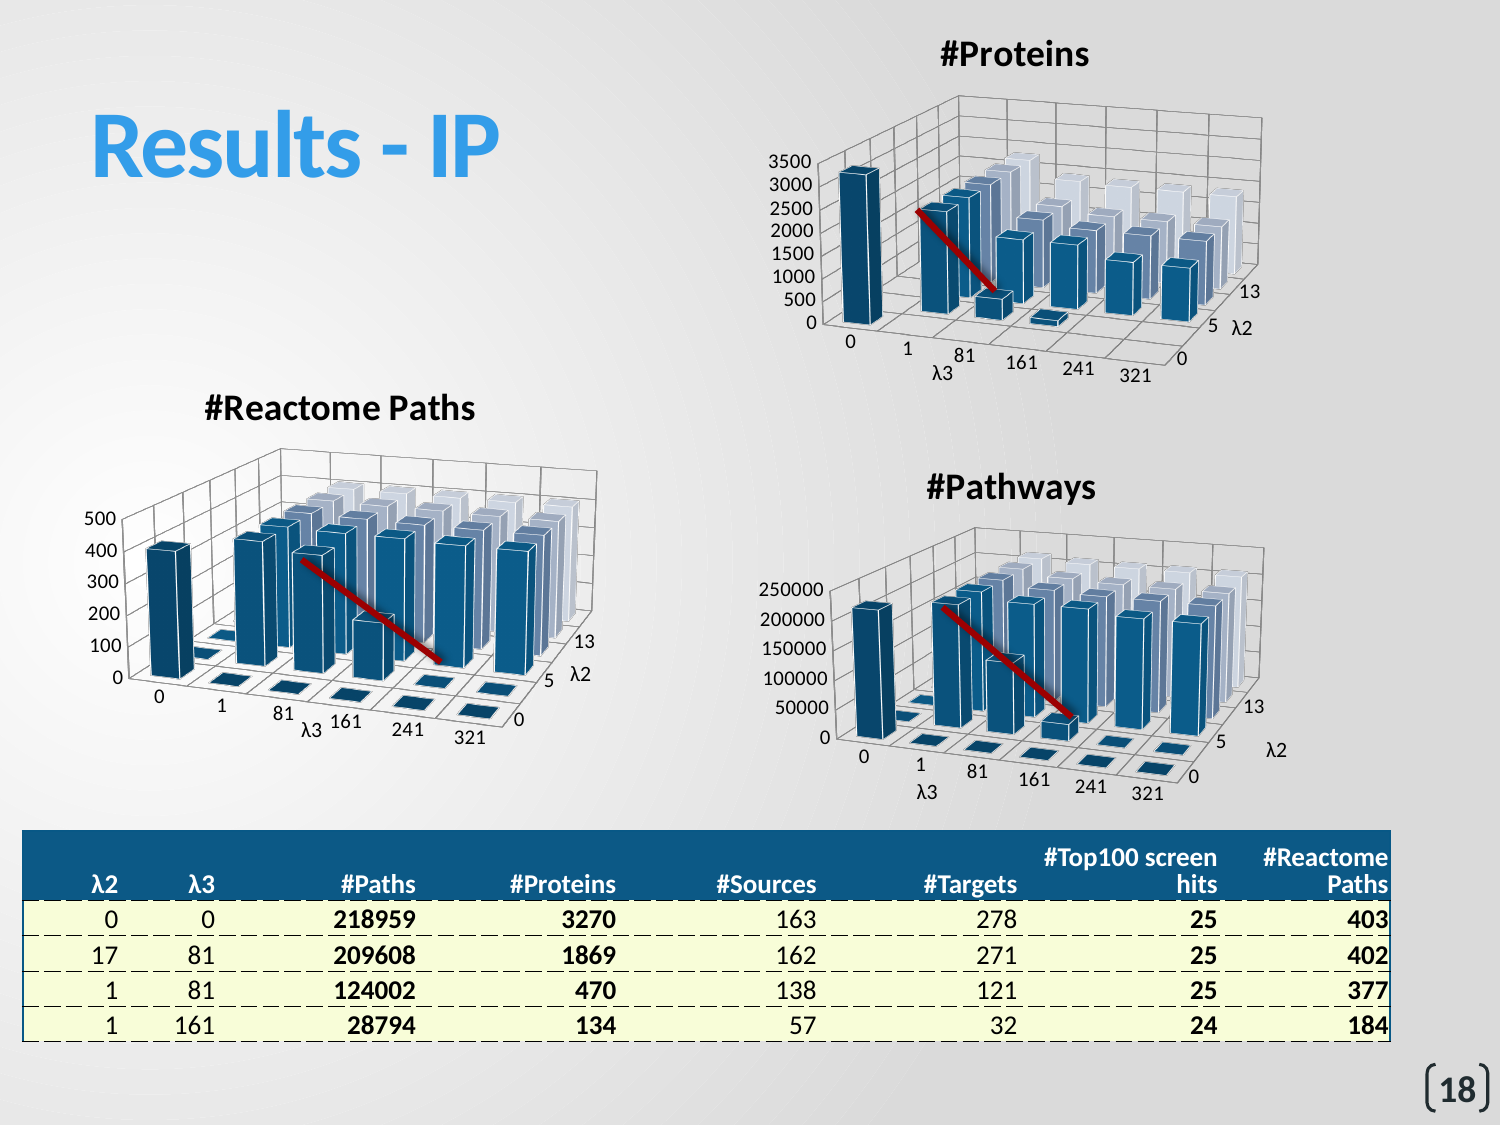

[unsupported chart]

λ2
λ3
# Results - IP

[unsupported chart]

λ2
λ3

[unsupported chart]

λ2
λ3
| λ2 | λ3 | #Paths | #Proteins | #Sources | #Targets | #Top100 screen hits | #Reactome Paths |
| --- | --- | --- | --- | --- | --- | --- | --- |
| 0 | 0 | 218959 | 3270 | 163 | 278 | 25 | 403 |
| 17 | 81 | 209608 | 1869 | 162 | 271 | 25 | 402 |
| 1 | 81 | 124002 | 470 | 138 | 121 | 25 | 377 |
| 1 | 161 | 28794 | 134 | 57 | 32 | 24 | 184 |
18